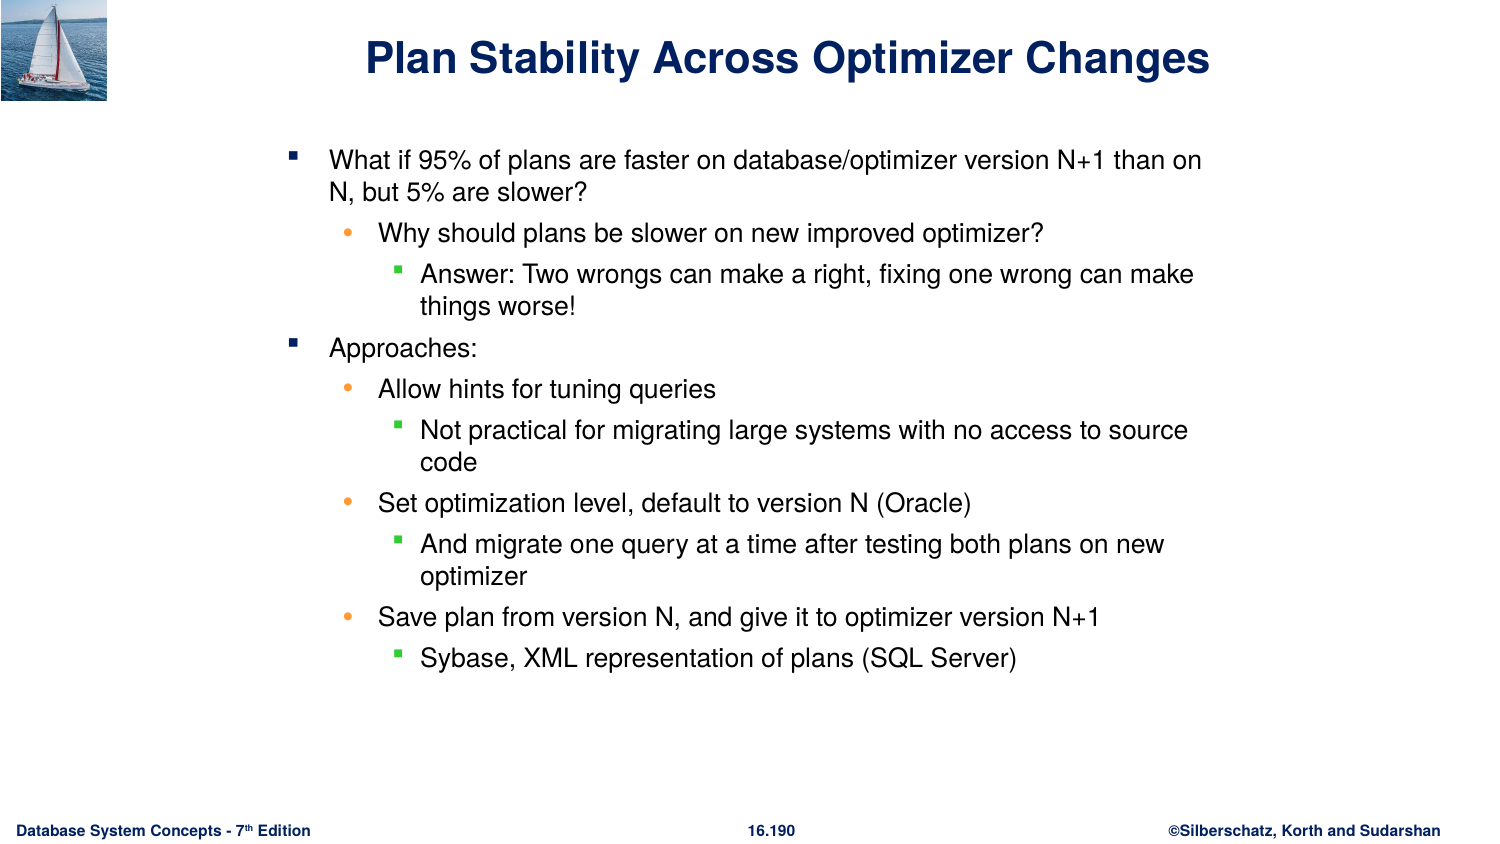

# Plan Stability Across Optimizer Changes
What if 95% of plans are faster on database/optimizer version N+1 than on N, but 5% are slower?
Why should plans be slower on new improved optimizer?
Answer: Two wrongs can make a right, fixing one wrong can make things worse!
Approaches:
Allow hints for tuning queries
Not practical for migrating large systems with no access to source code
Set optimization level, default to version N (Oracle)
And migrate one query at a time after testing both plans on new optimizer
Save plan from version N, and give it to optimizer version N+1
Sybase, XML representation of plans (SQL Server)